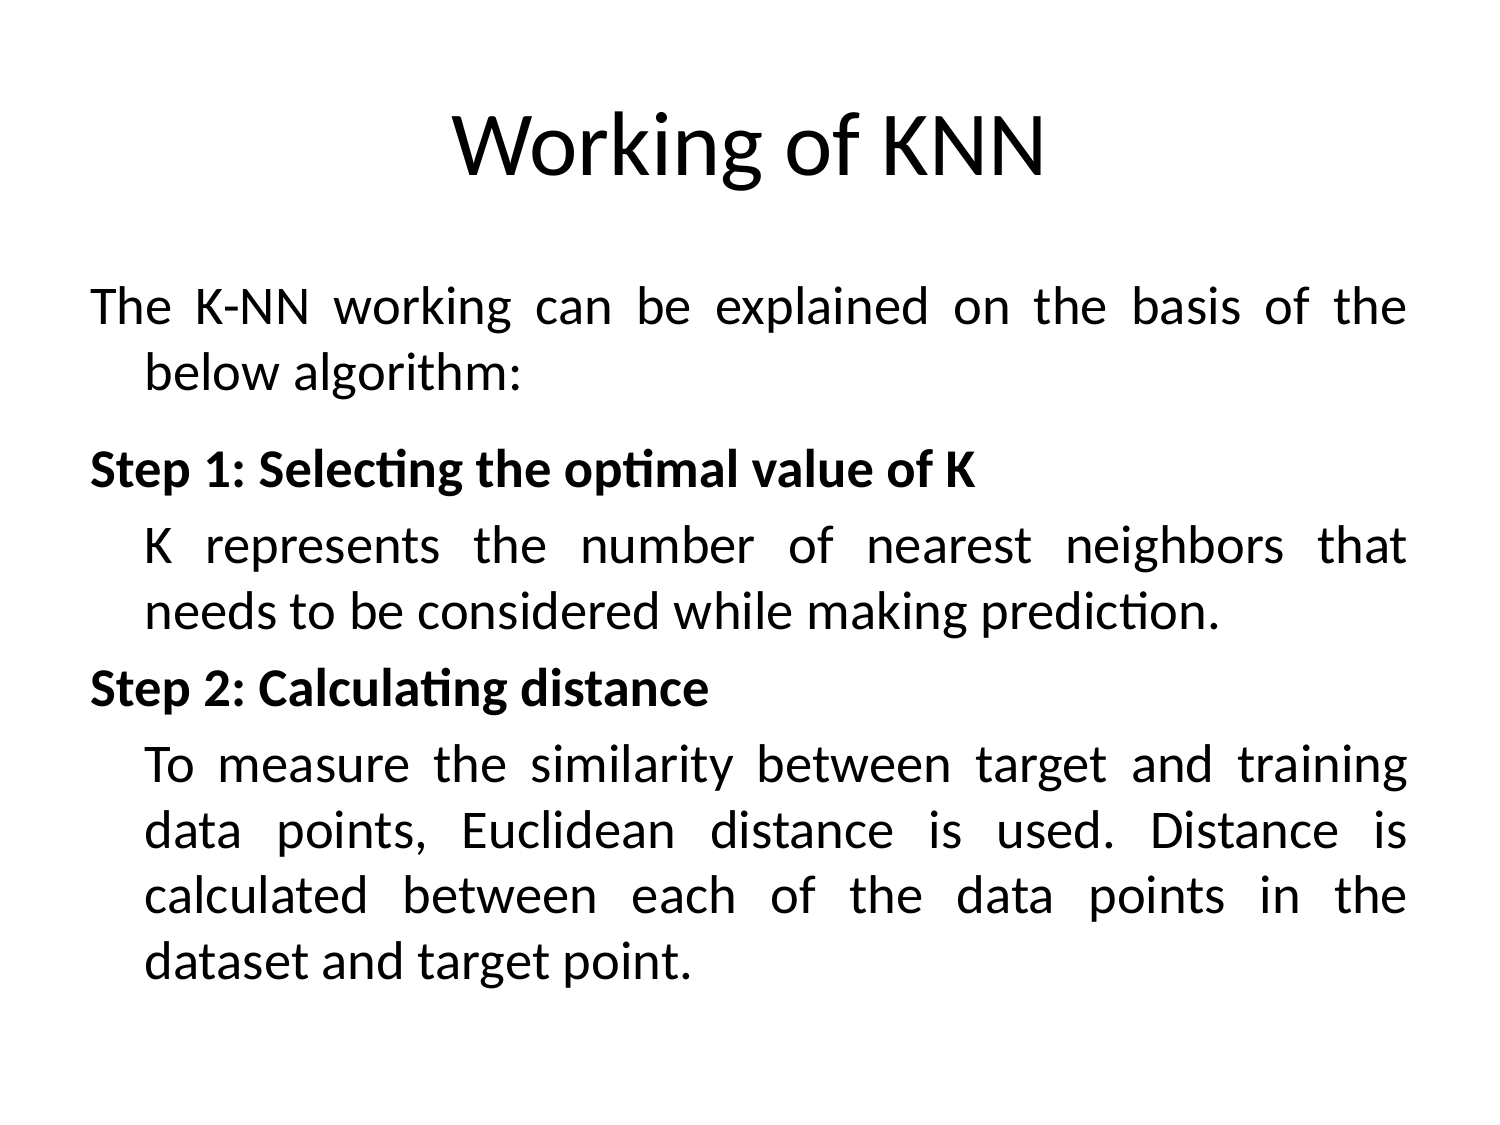

# Working of KNN
The K-NN working can be explained on the basis of the below algorithm:
Step 1: Selecting the optimal value of K
	K represents the number of nearest neighbors that needs to be considered while making prediction.
Step 2: Calculating distance
	To measure the similarity between target and training data points, Euclidean distance is used. Distance is calculated between each of the data points in the dataset and target point.